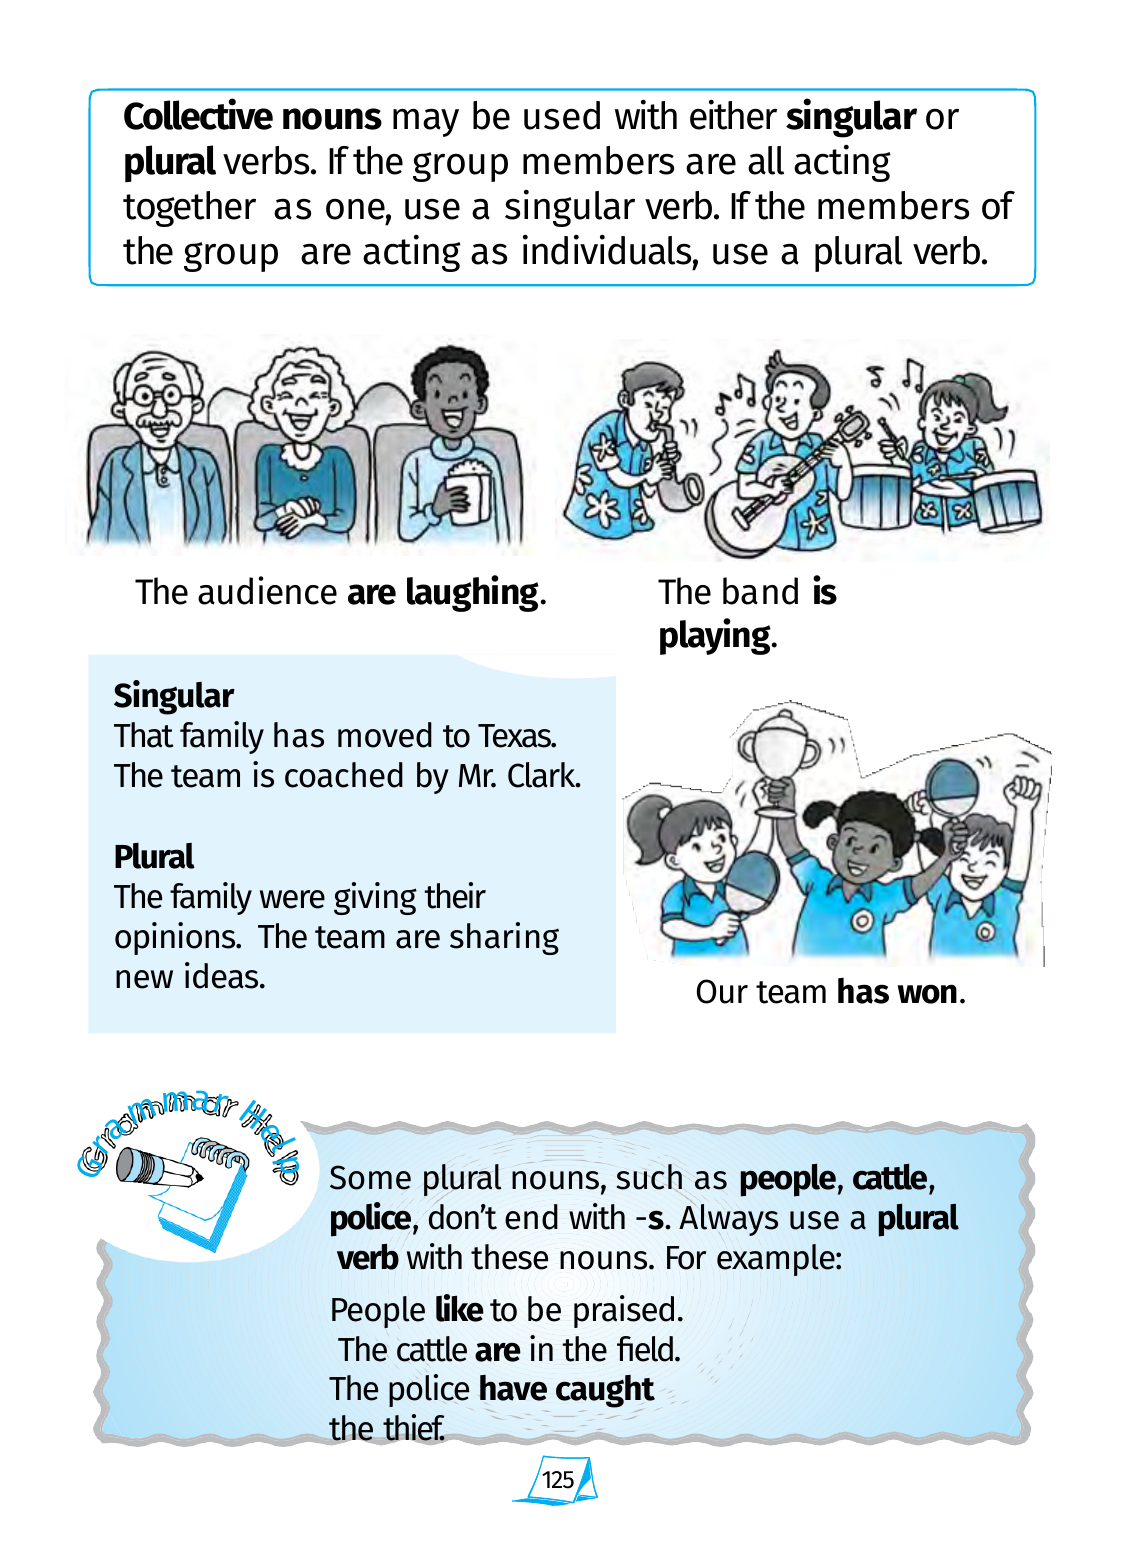

Collective nouns may be used with either singular or  plural verbs. If the group members are all acting together  as one, use a singular verb. If the members of the group  are acting as individuals, use a plural verb.

The audience are laughing.
The band is playing.

Singular
That family has moved to Texas.  The team is coached by Mr. Clark.

Plural
The family were giving their opinions.  The team are sharing new ideas.

Our team has won.

m
a
r
m
H
a
r
e
l
G
Some plural nouns, such as people, cattle,  police, don’t end with -s. Always use a plural  verb with these nouns. For example:
People like to be praised.  The cattle are in the field.
The police have caught the thief.
p
125